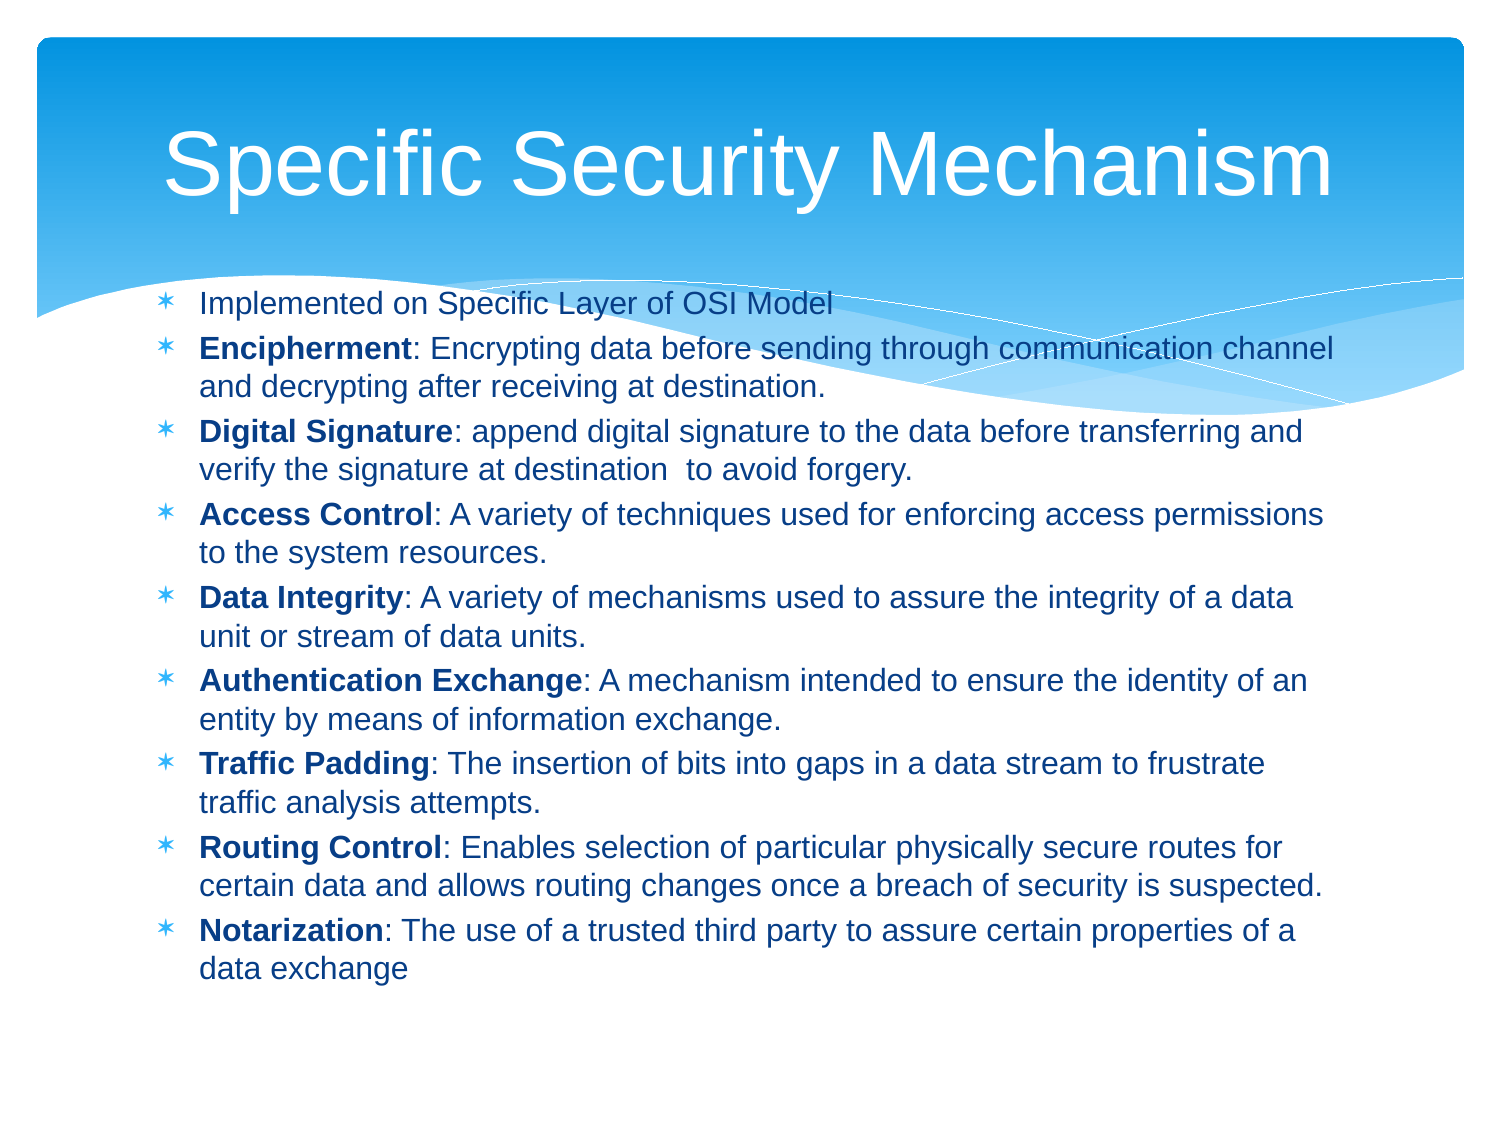

# Specific Security Mechanism
Implemented on Specific Layer of OSI Model
Encipherment: Encrypting data before sending through communication channel and decrypting after receiving at destination.
Digital Signature: append digital signature to the data before transferring and verify the signature at destination  to avoid forgery.
Access Control: A variety of techniques used for enforcing access permissions to the system resources.
Data Integrity: A variety of mechanisms used to assure the integrity of a data unit or stream of data units.
Authentication Exchange: A mechanism intended to ensure the identity of an entity by means of information exchange.
Traffic Padding: The insertion of bits into gaps in a data stream to frustrate traffic analysis attempts.
Routing Control: Enables selection of particular physically secure routes for certain data and allows routing changes once a breach of security is suspected.
Notarization: The use of a trusted third party to assure certain properties of a data exchange